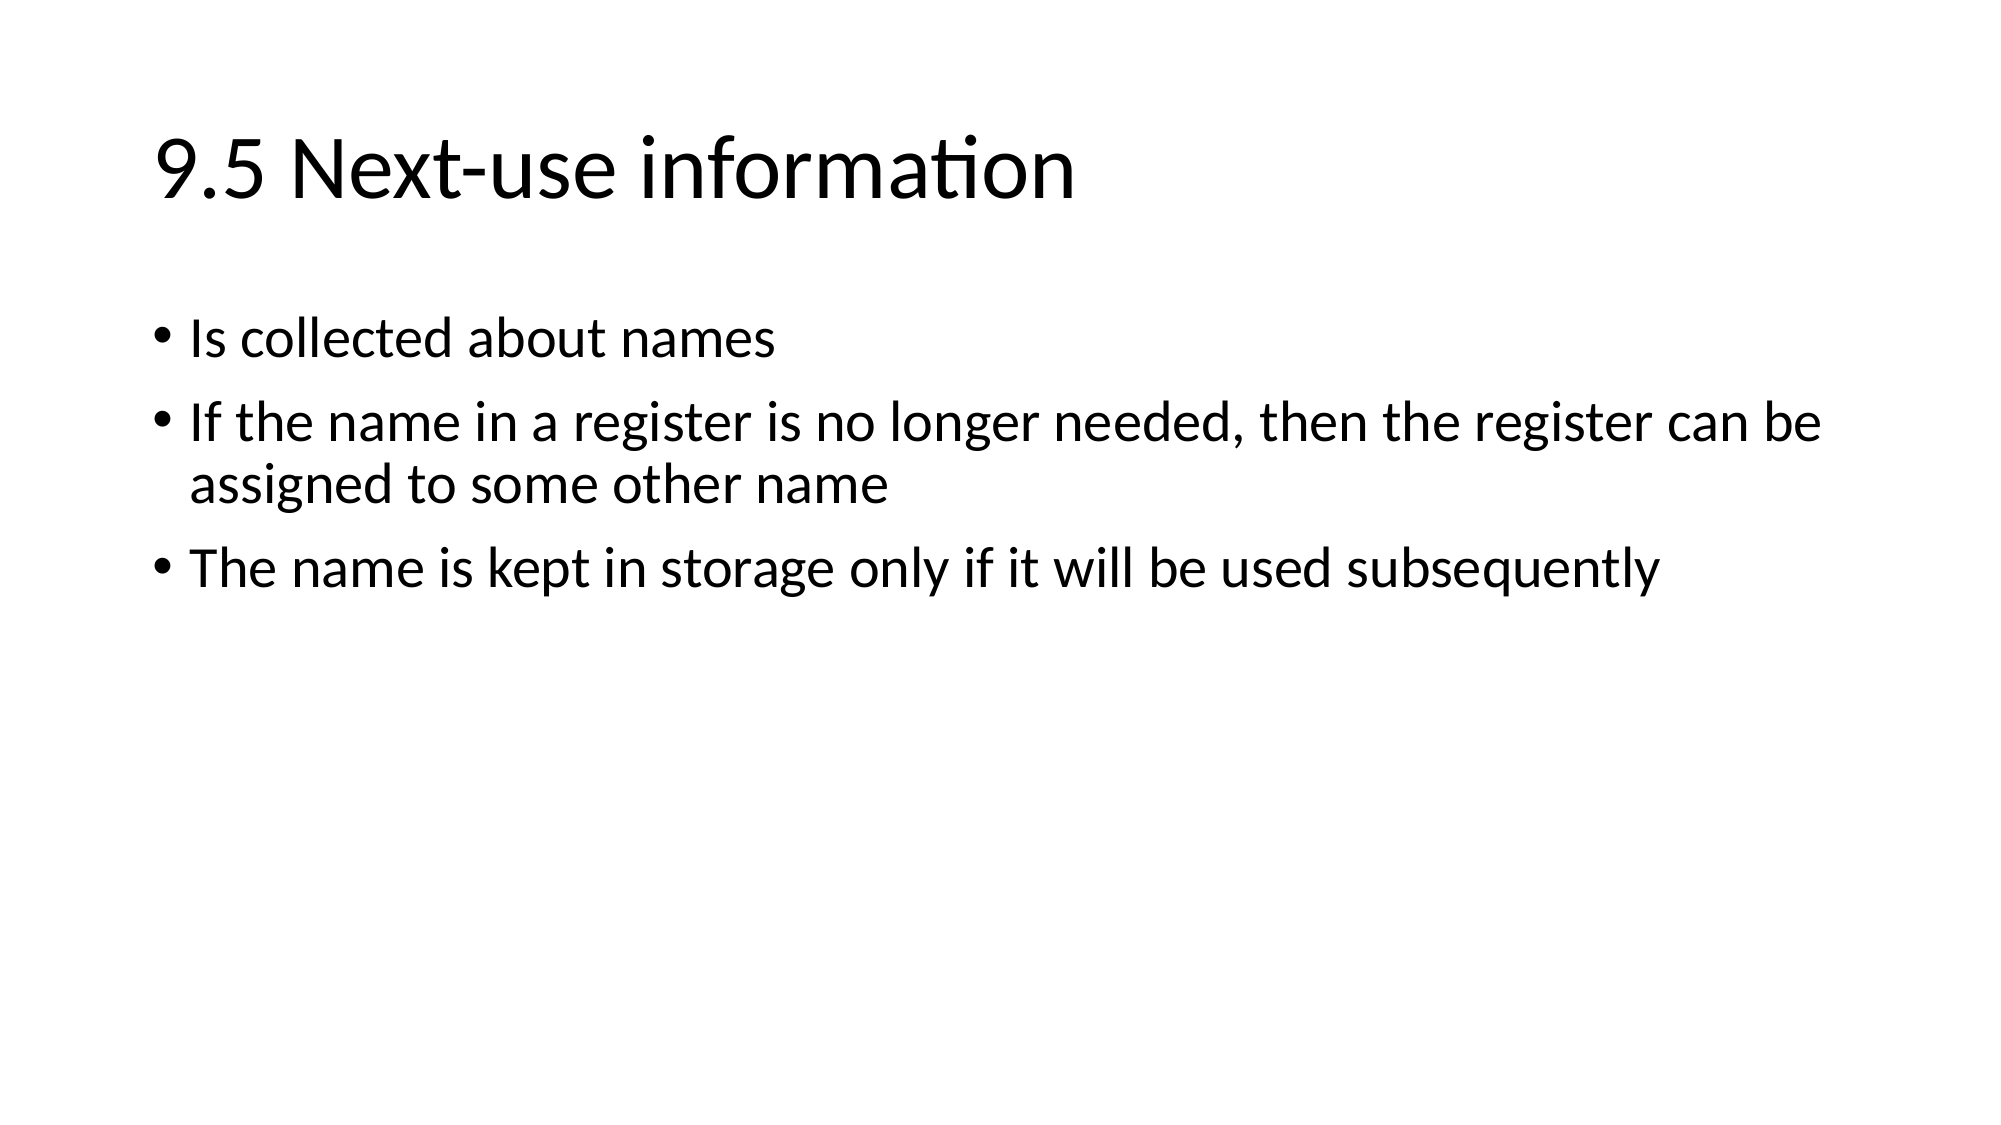

# 9.5 Next-use information
Is collected about names
If the name in a register is no longer needed, then the register can be assigned to some other name
The name is kept in storage only if it will be used subsequently